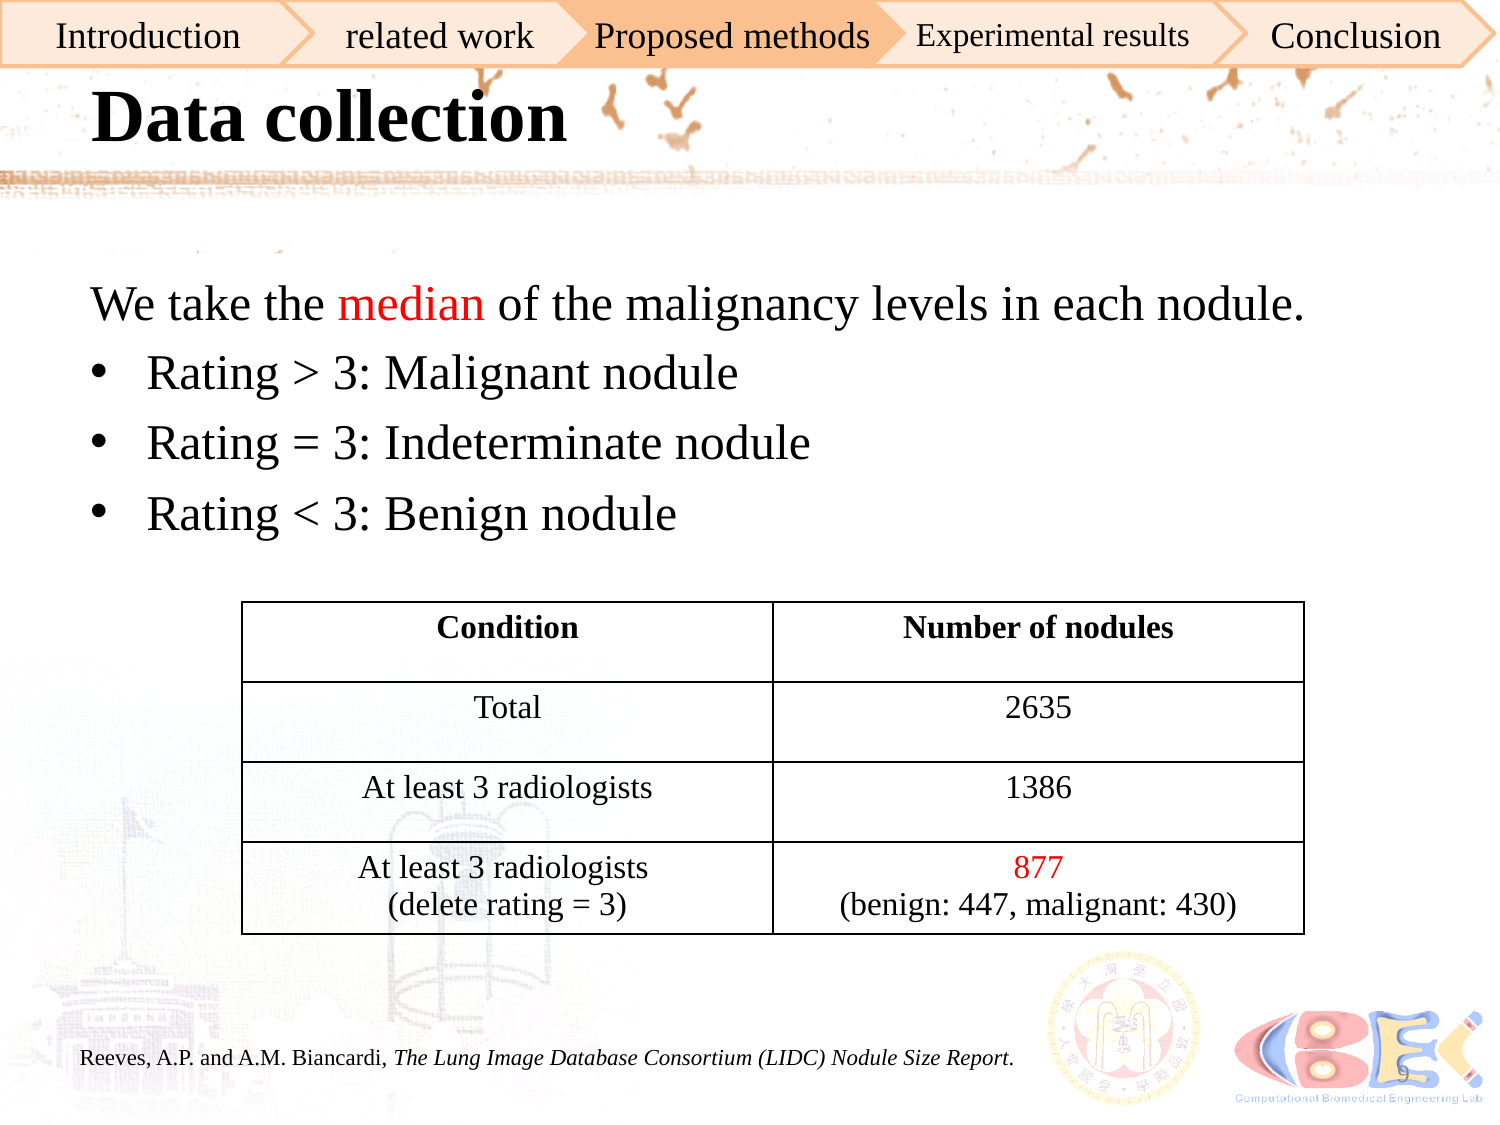

Introduction
   related work
   Proposed methods
 Experimental results
     Conclusion
# Data collection
We take the median of the malignancy levels in each nodule.
Rating > 3: Malignant nodule
Rating = 3: Indeterminate nodule
Rating < 3: Benign nodule
| Condition | Number of nodules |
| --- | --- |
| Total | 2635 |
| At least 3 radiologists | 1386 |
| At least 3 radiologists (delete rating = 3) | 877 (benign: 447, malignant: 430) |
Reeves, A.P. and A.M. Biancardi, The Lung Image Database Consortium (LIDC) Nodule Size Report.
9